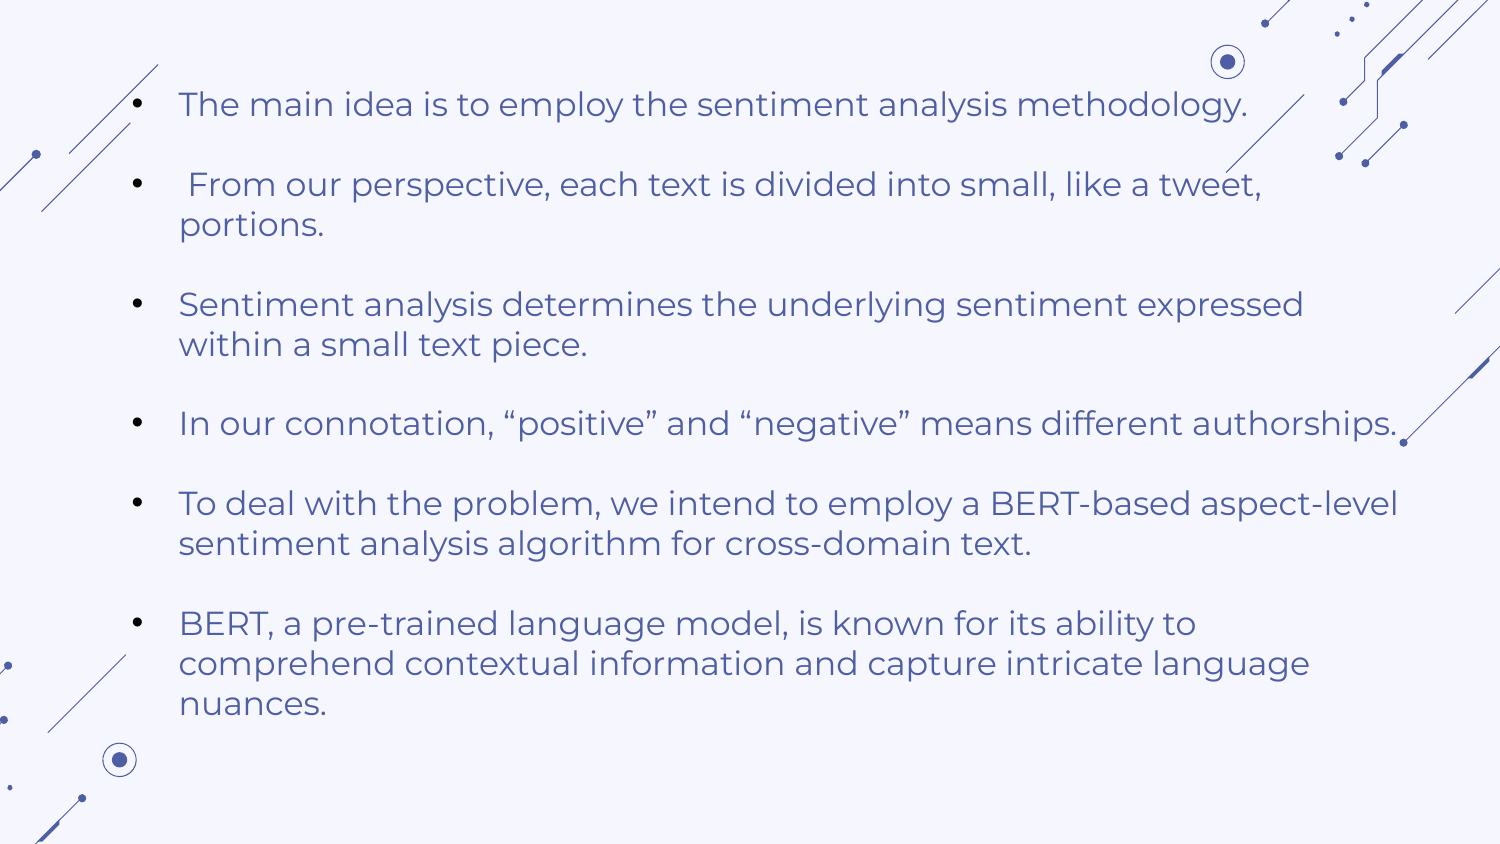

The main idea is to employ the sentiment analysis methodology.

 From our perspective, each text is divided into small, like a tweet, portions.

Sentiment analysis determines the underlying sentiment expressed within a small text piece.

In our connotation, “positive” and “negative” means different authorships.

To deal with the problem, we intend to employ a BERT-based aspect-level sentiment analysis algorithm for cross-domain text.

BERT, a pre-trained language model, is known for its ability to comprehend contextual information and capture intricate language nuances.